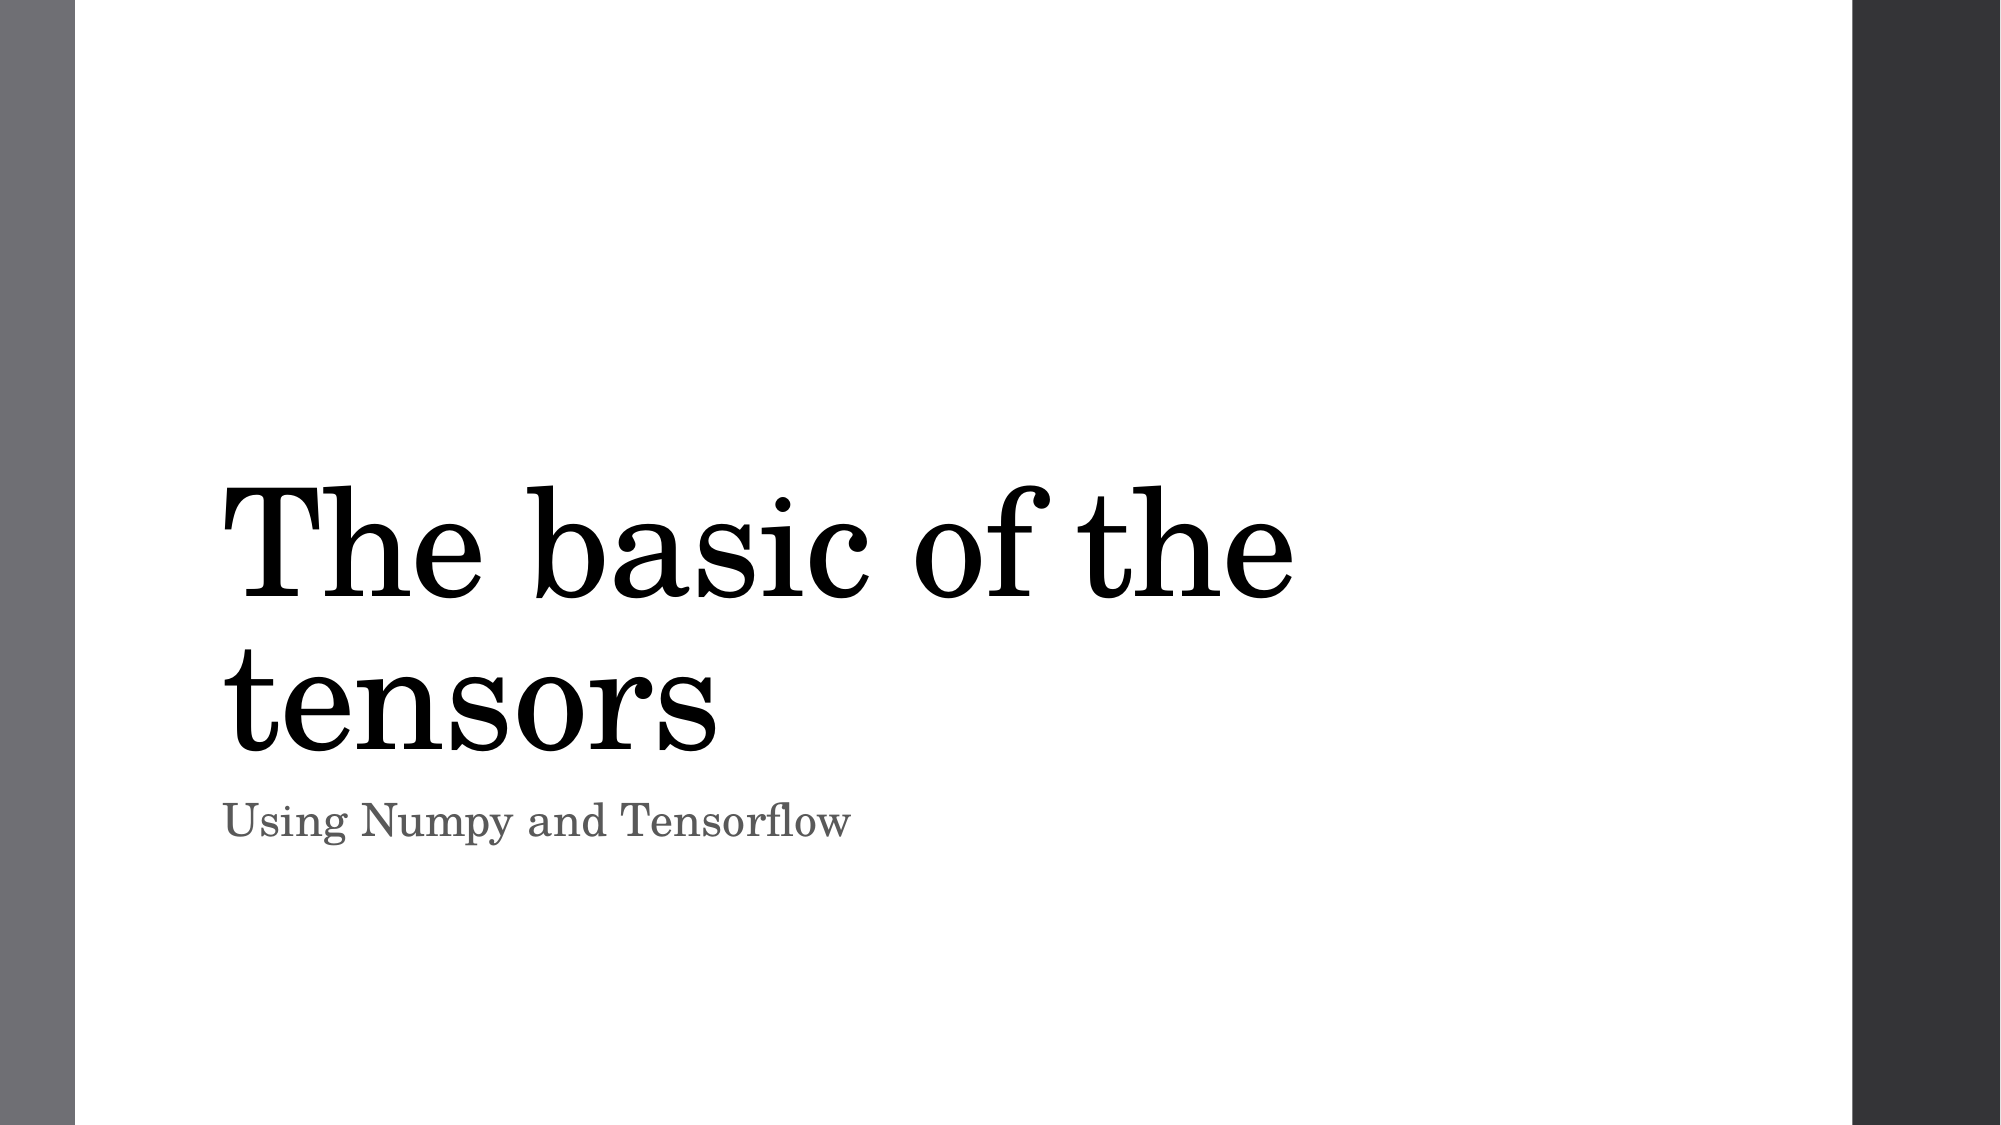

# The basic of the tensors
Using Numpy and Tensorflow